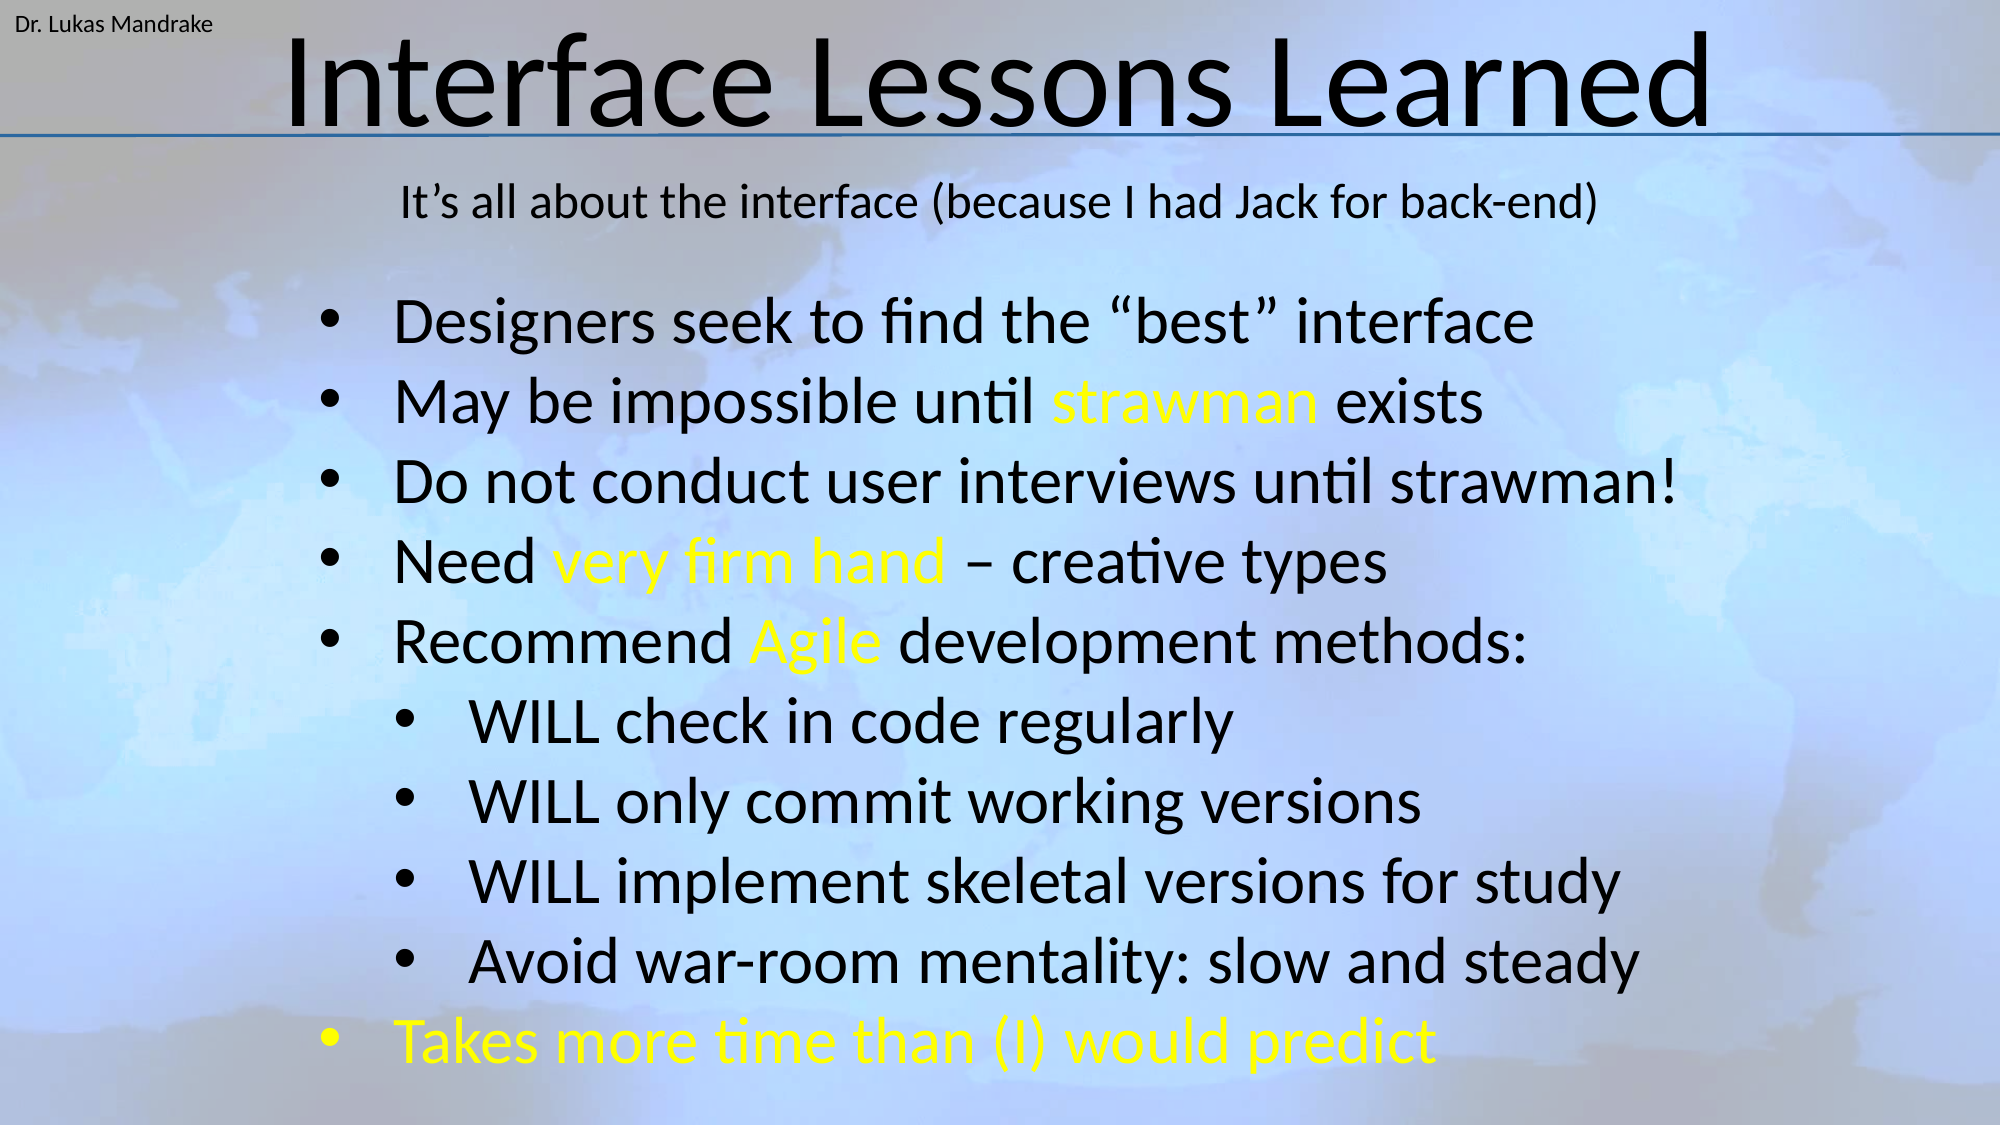

Dr. Lukas Mandrake
# Interface Lessons Learned
It’s all about the interface (because I had Jack for back-end)
Designers seek to find the “best” interface
May be impossible until strawman exists
Do not conduct user interviews until strawman!
Need very firm hand – creative types
Recommend Agile development methods:
WILL check in code regularly
WILL only commit working versions
WILL implement skeletal versions for study
Avoid war-room mentality: slow and steady
Takes more time than (I) would predict